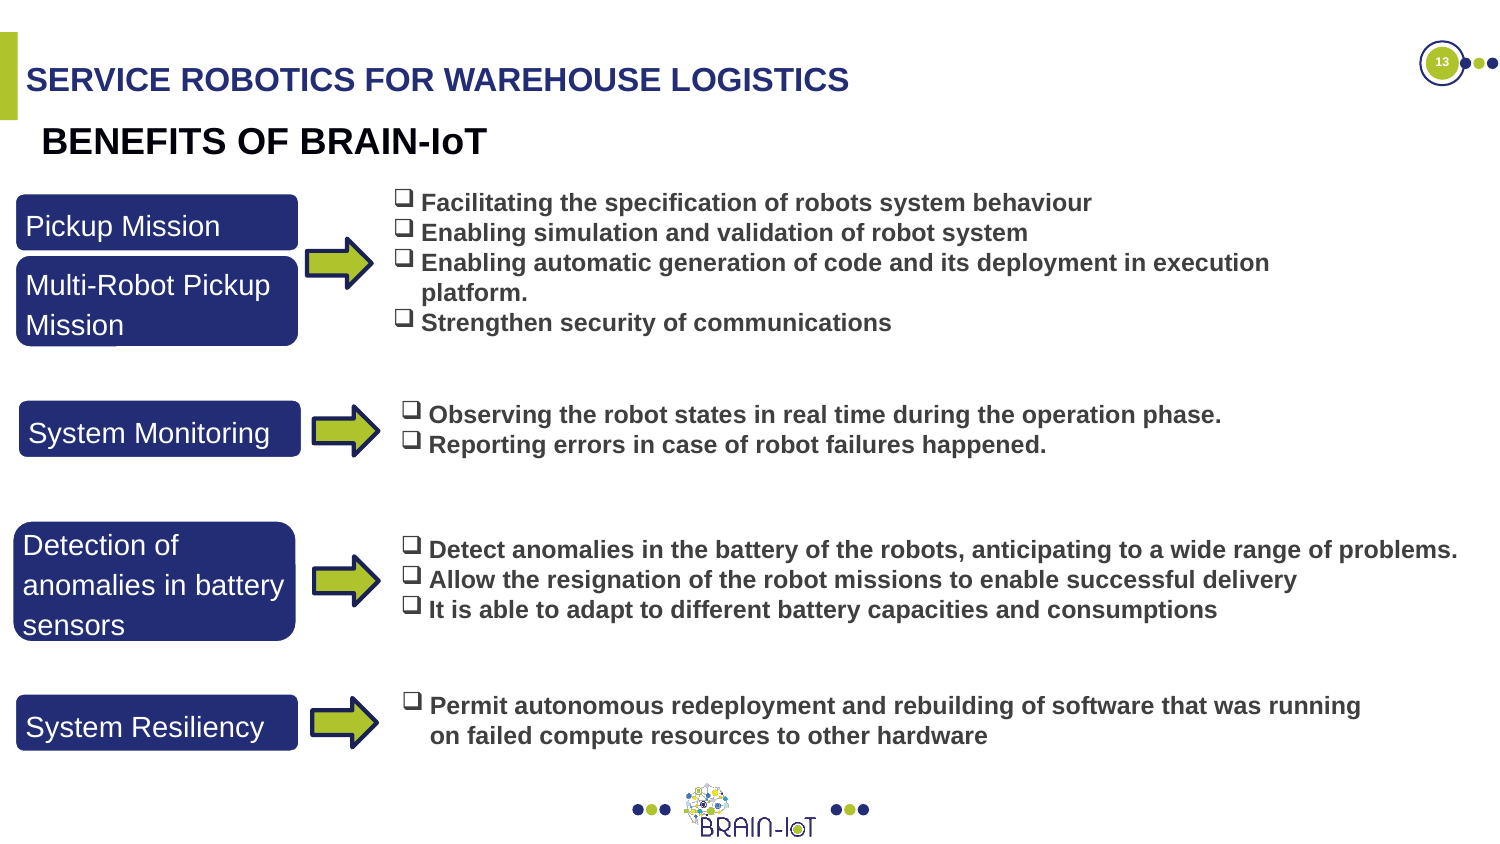

13
Service Robotics for Warehouse Logistics
# Benefits of BRAIN-IoT

Facilitating the specification of robots system behaviour
Enabling simulation and validation of robot system
Enabling automatic generation of code and its deployment in execution platform.
Strengthen security of communications

Pickup Mission

Multi-Robot Pickup Mission
Observing the robot states in real time during the operation phase.
Reporting errors in case of robot failures happened.

System Monitoring

Detect anomalies in the battery of the robots, anticipating to a wide range of problems.
Allow the resignation of the robot missions to enable successful delivery
It is able to adapt to different battery capacities and consumptions

Detection of anomalies in battery sensors
System Monitoring

Permit autonomous redeployment and rebuilding of software that was running on failed compute resources to other hardware

System Resiliency